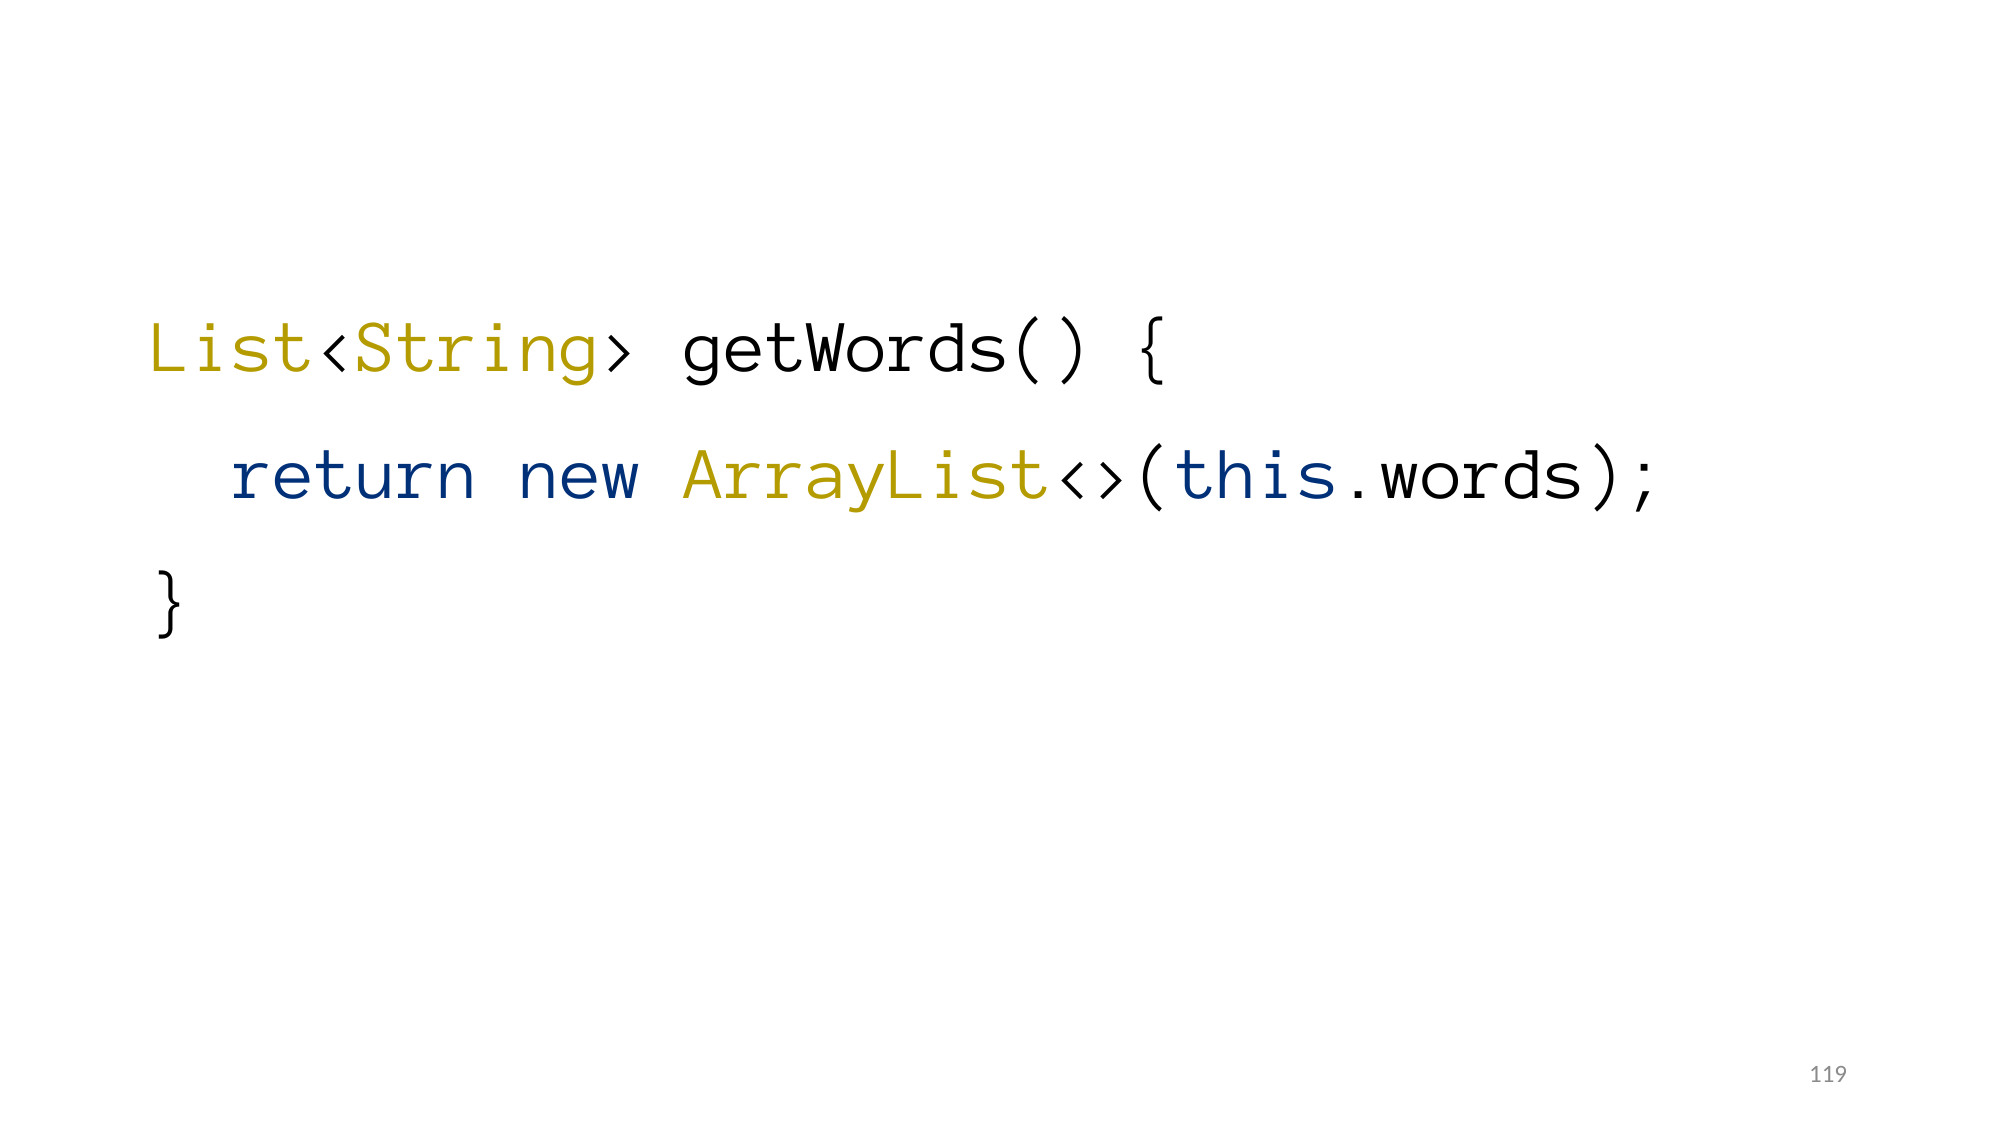

List<String> getWords() {
  return new ArrayList<>(this.words);
}
119